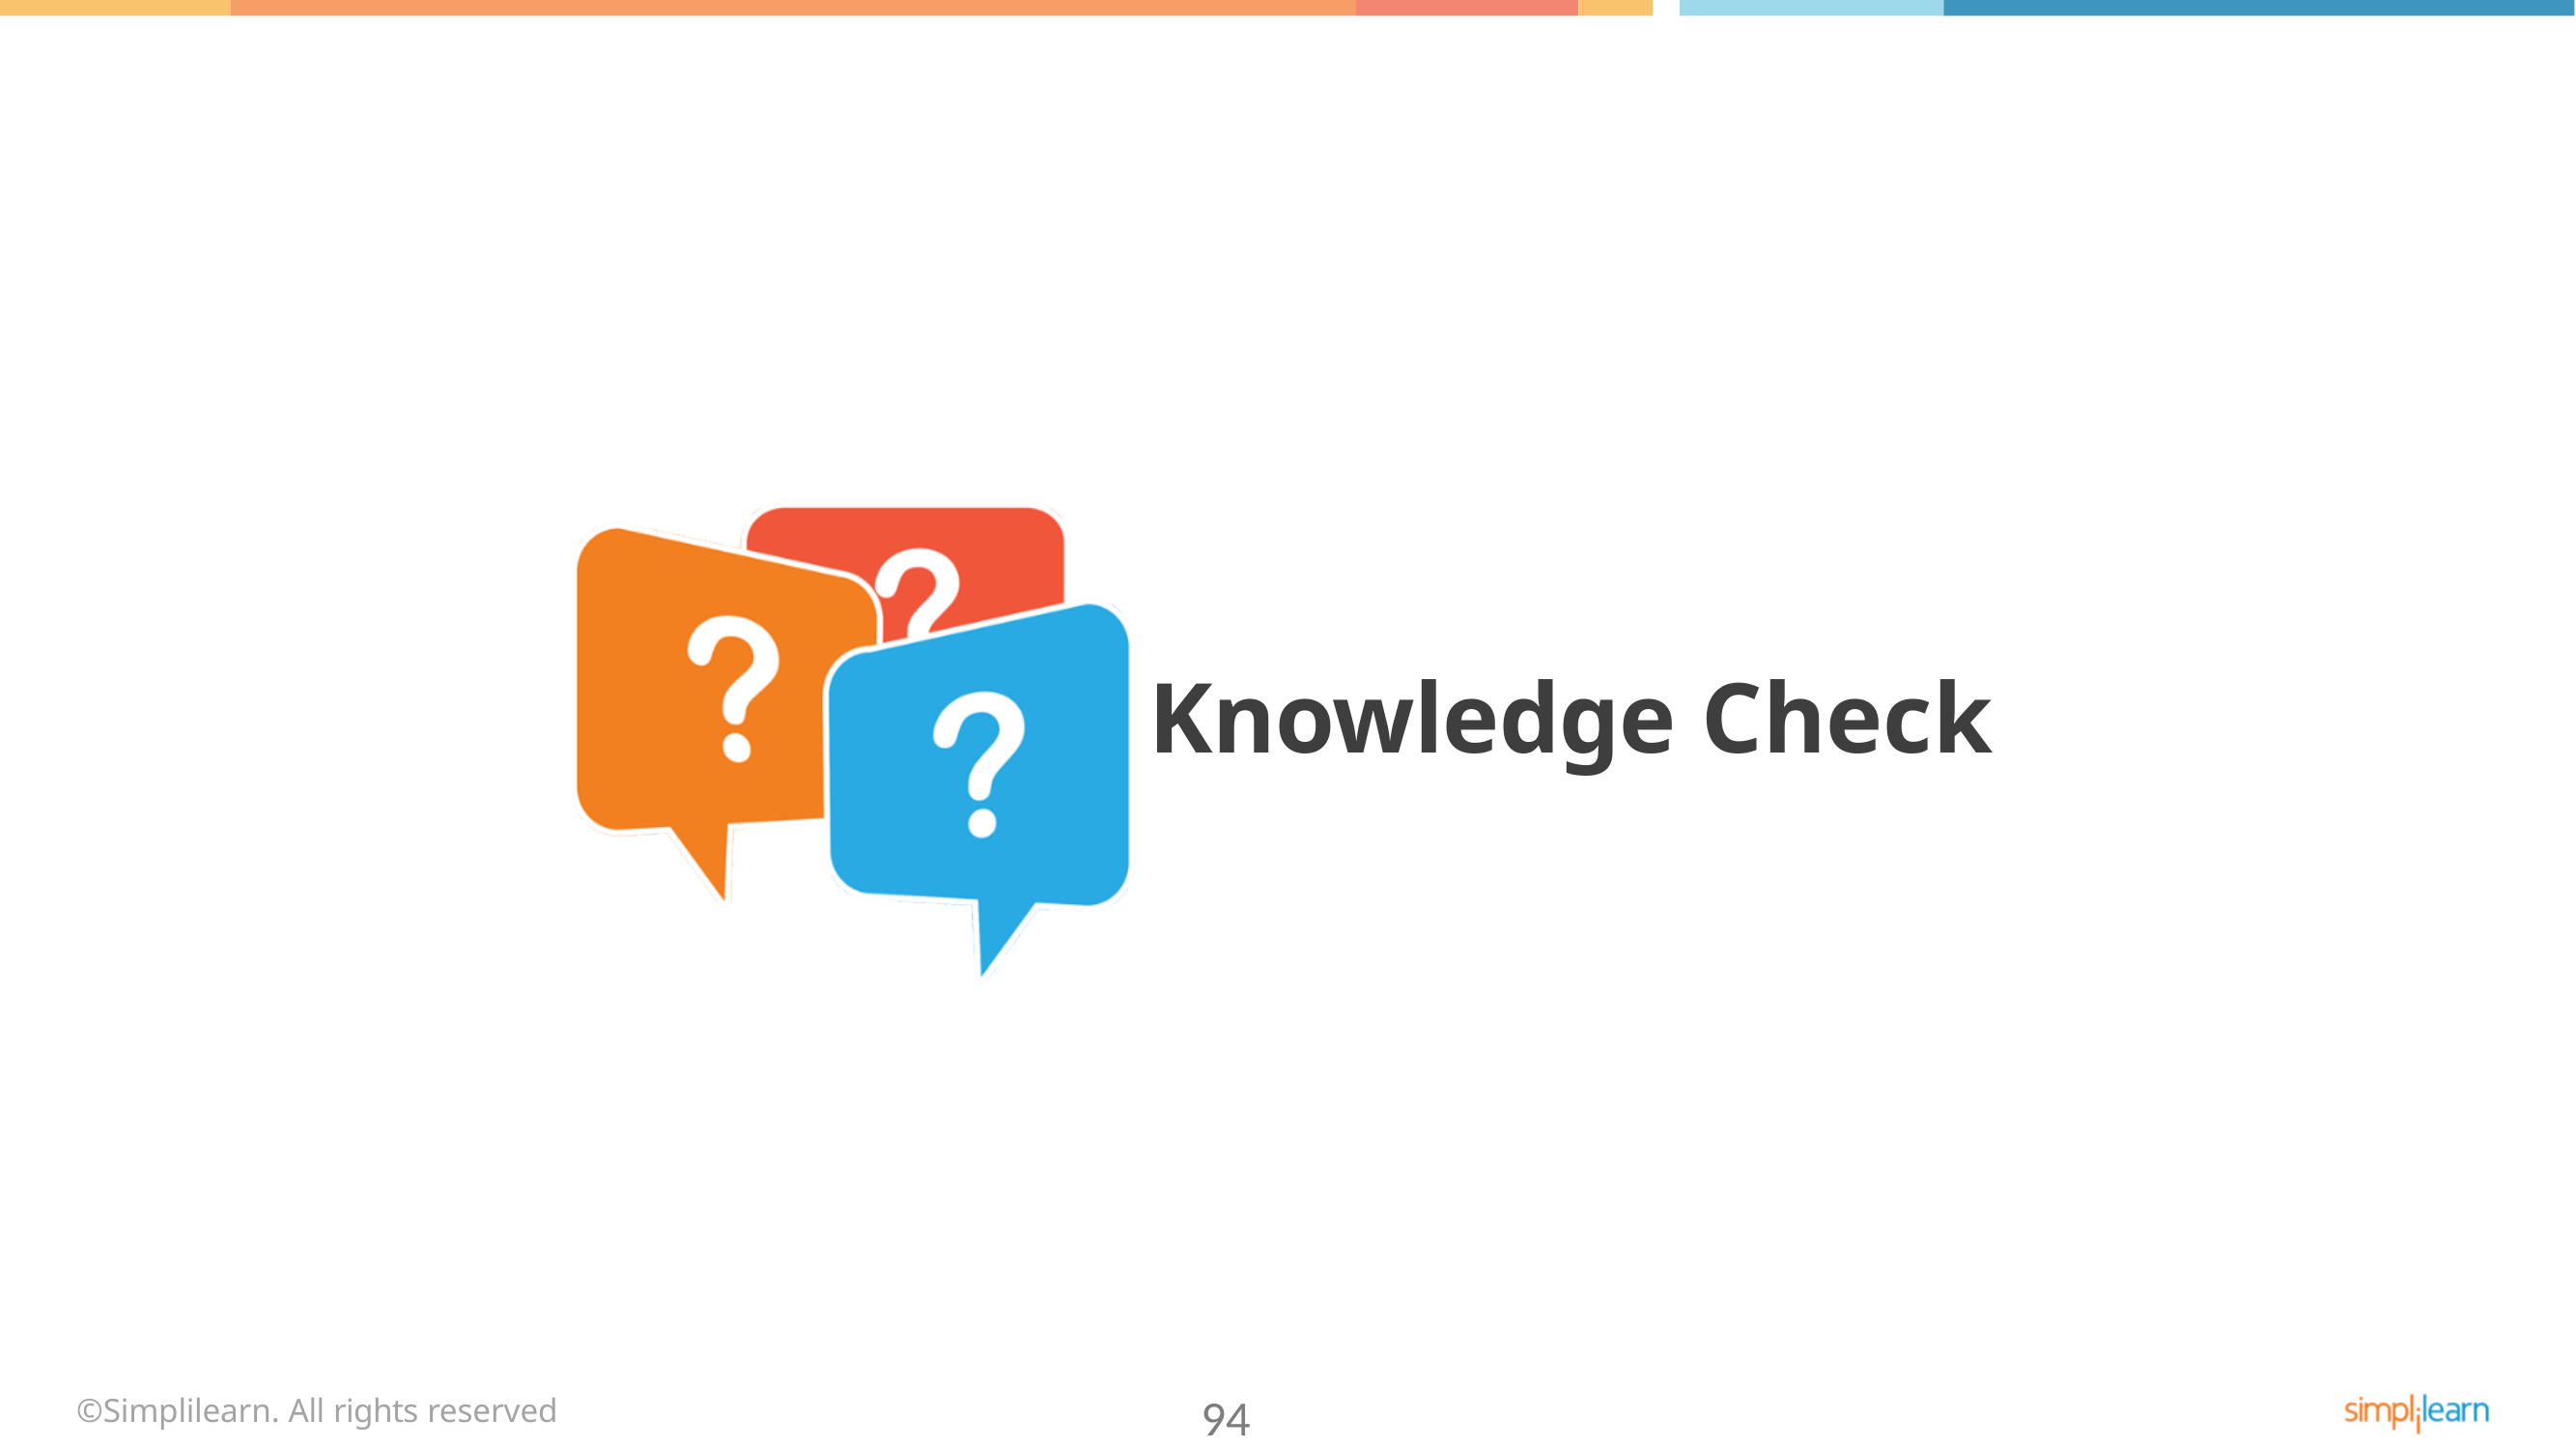

# Knowledge Check
©Simplilearn. All rights reserved
94